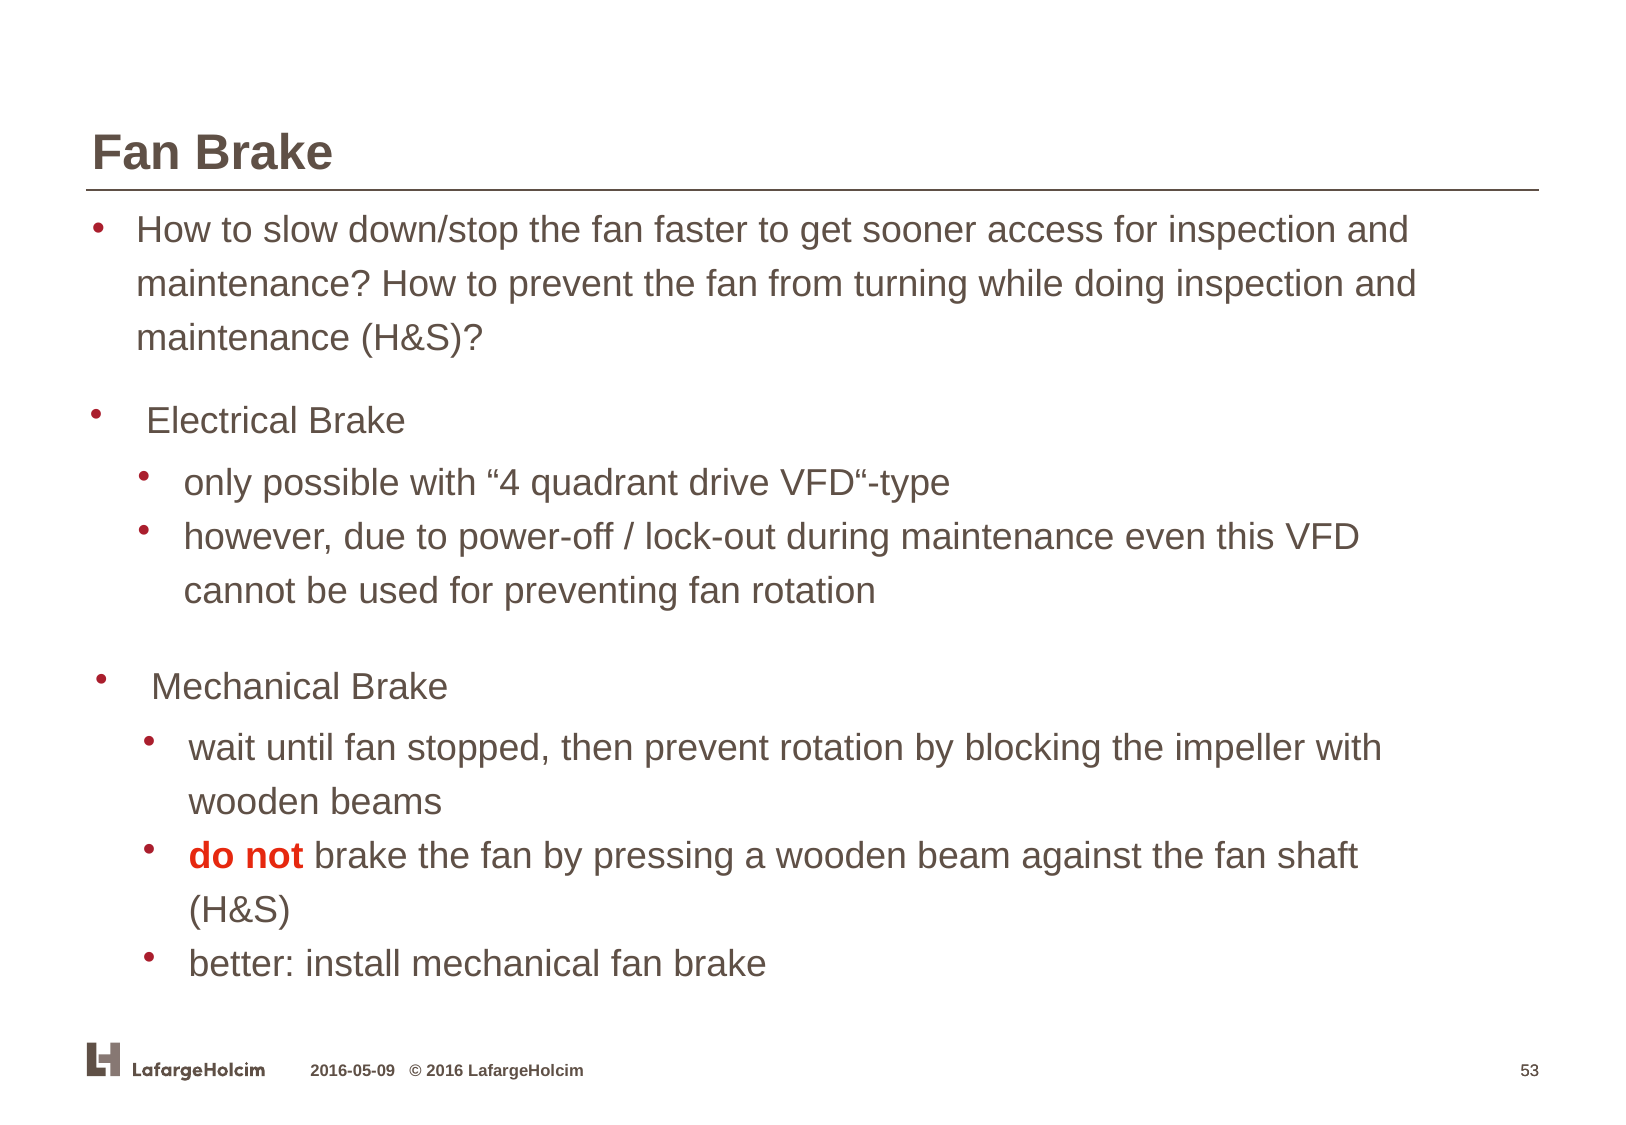

Fan Brake
How to slow down/stop the fan faster to get sooner access for inspection and maintenance? How to prevent the fan from turning while doing inspection and maintenance (H&S)?
Electrical Brake
only possible with “4 quadrant drive VFD“-type
however, due to power-off / lock-out during maintenance even this VFD cannot be used for preventing fan rotation
Mechanical Brake
wait until fan stopped, then prevent rotation by blocking the impeller with wooden beams
do not brake the fan by pressing a wooden beam against the fan shaft (H&S)
better: install mechanical fan brake
2016-05-09   © 2016 LafargeHolcim
53
53